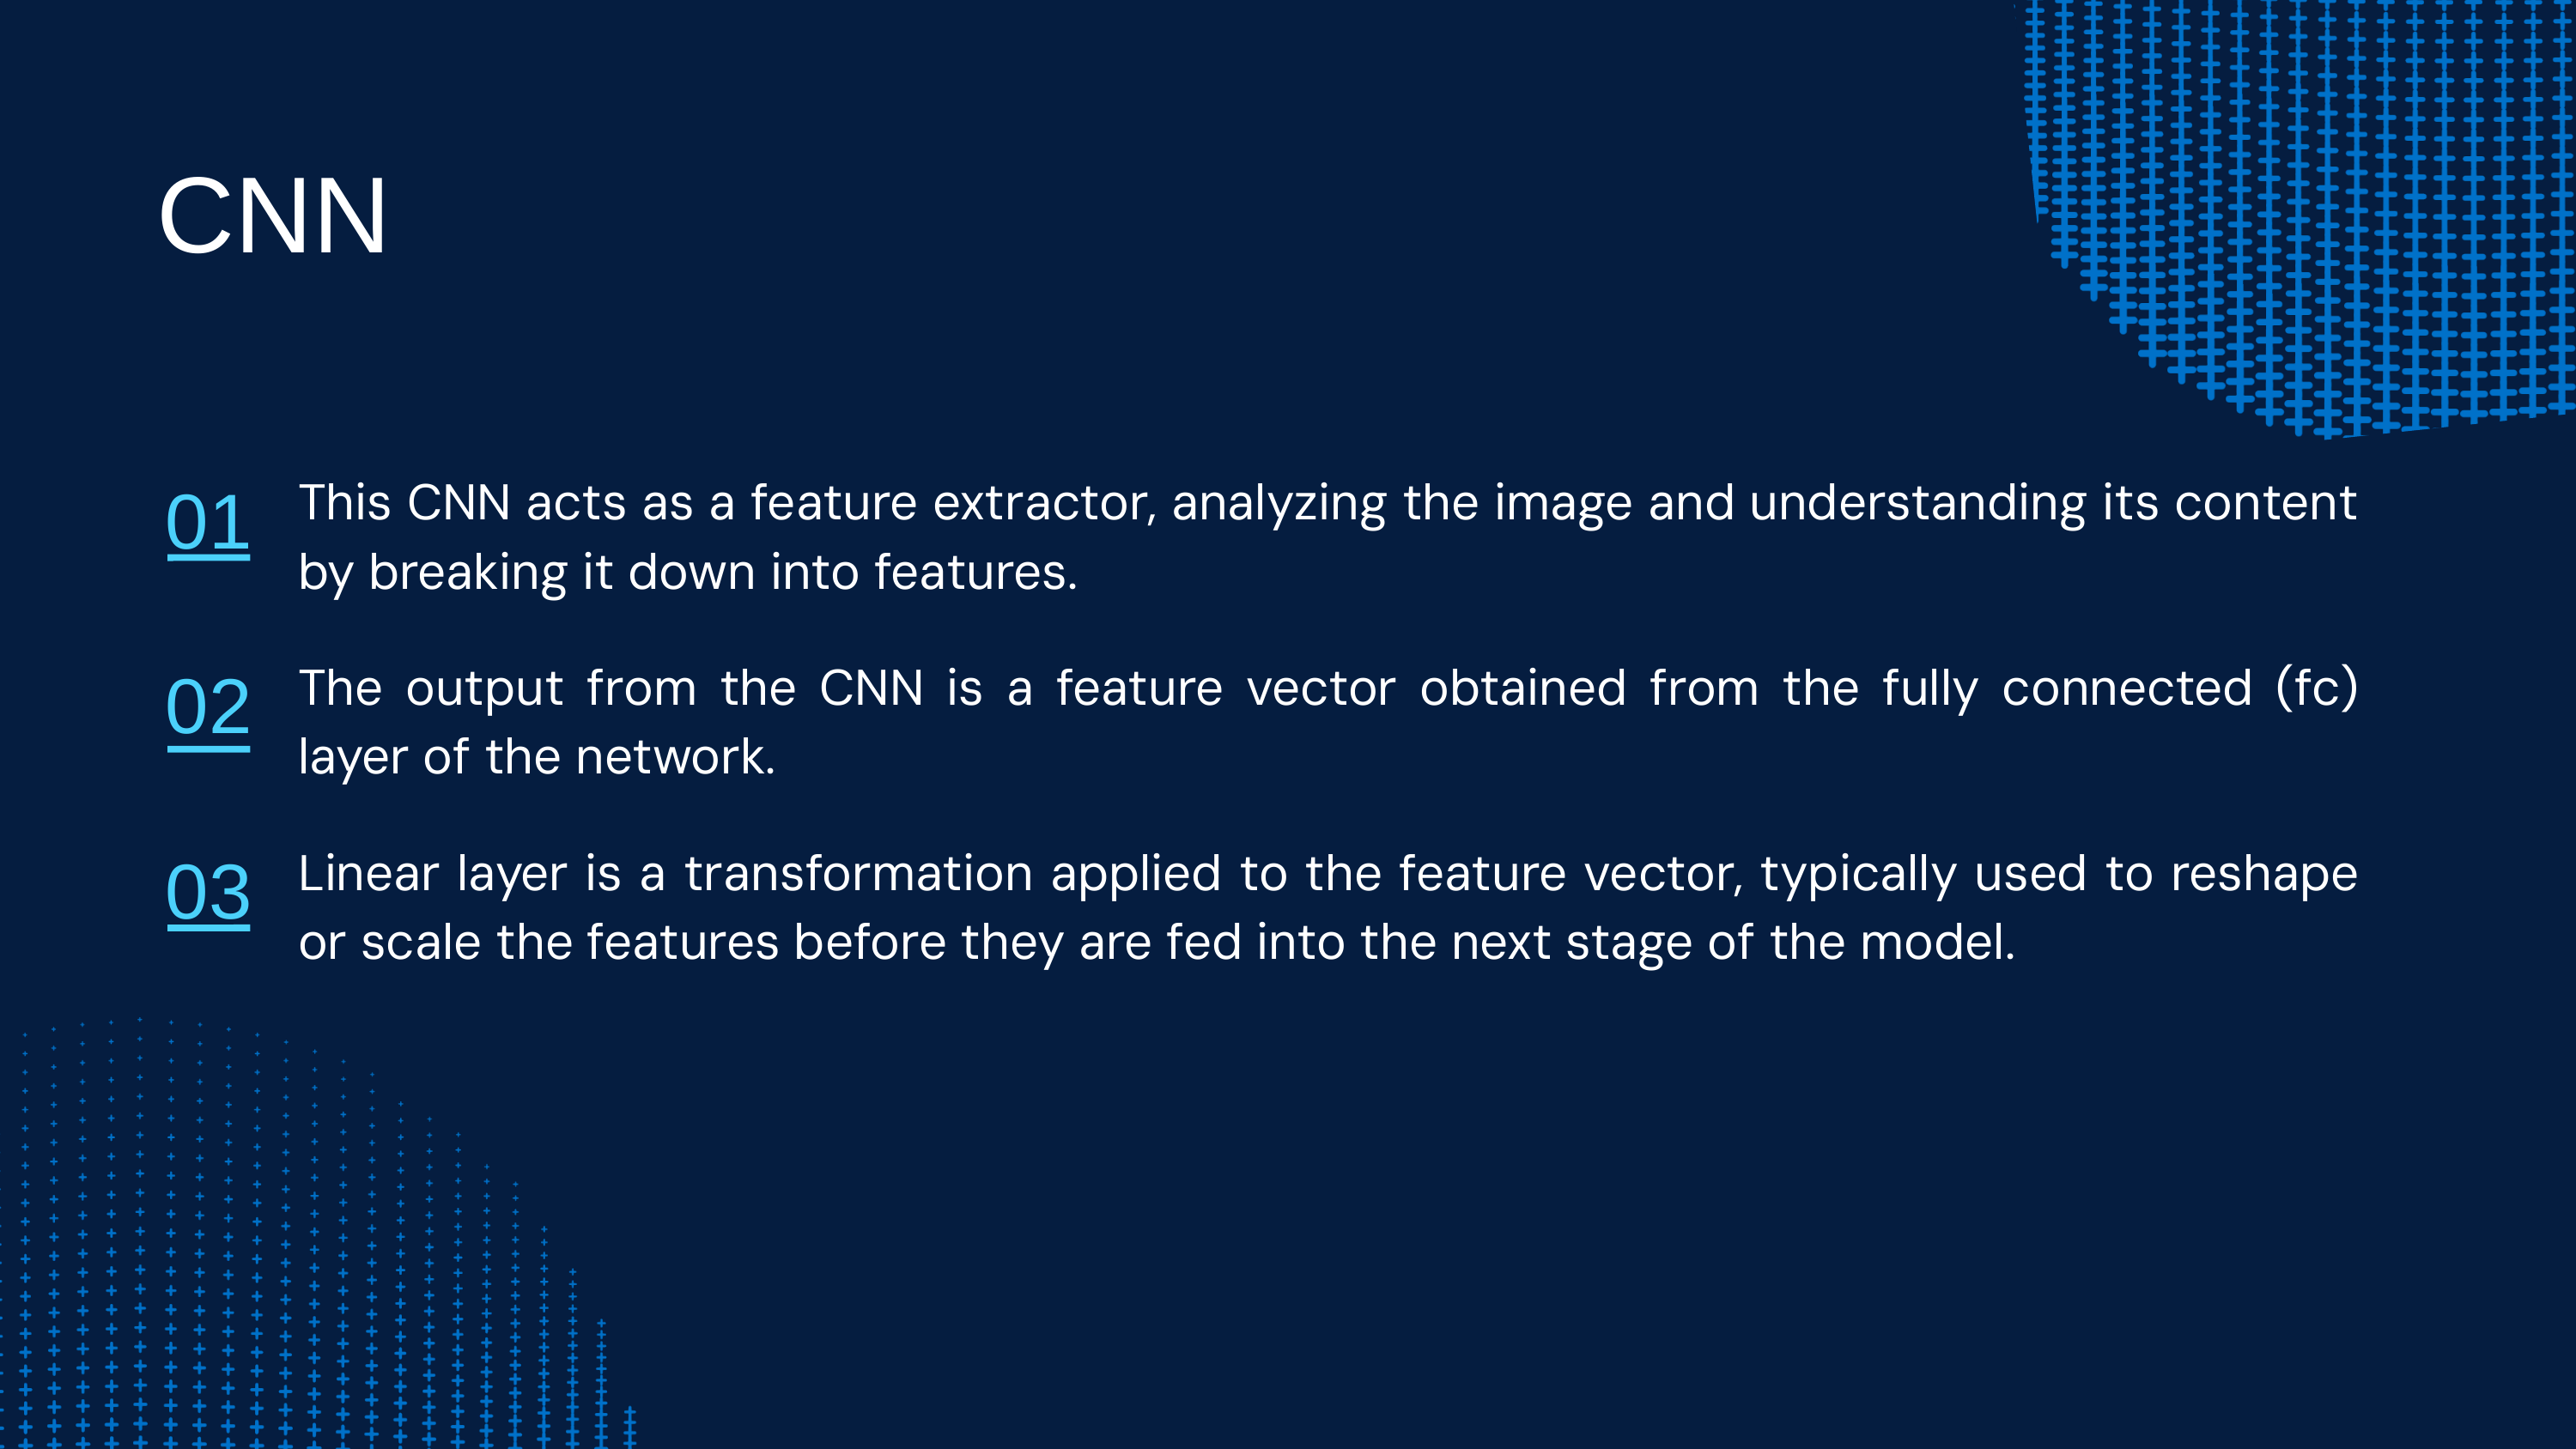

CNN
01
This CNN acts as a feature extractor, analyzing the image and understanding its content by breaking it down into features.

02
The output from the CNN is a feature vector obtained from the fully connected (fc) layer of the network.

03
Linear layer is a transformation applied to the feature vector, typically used to reshape or scale the features before they are fed into the next stage of the model.